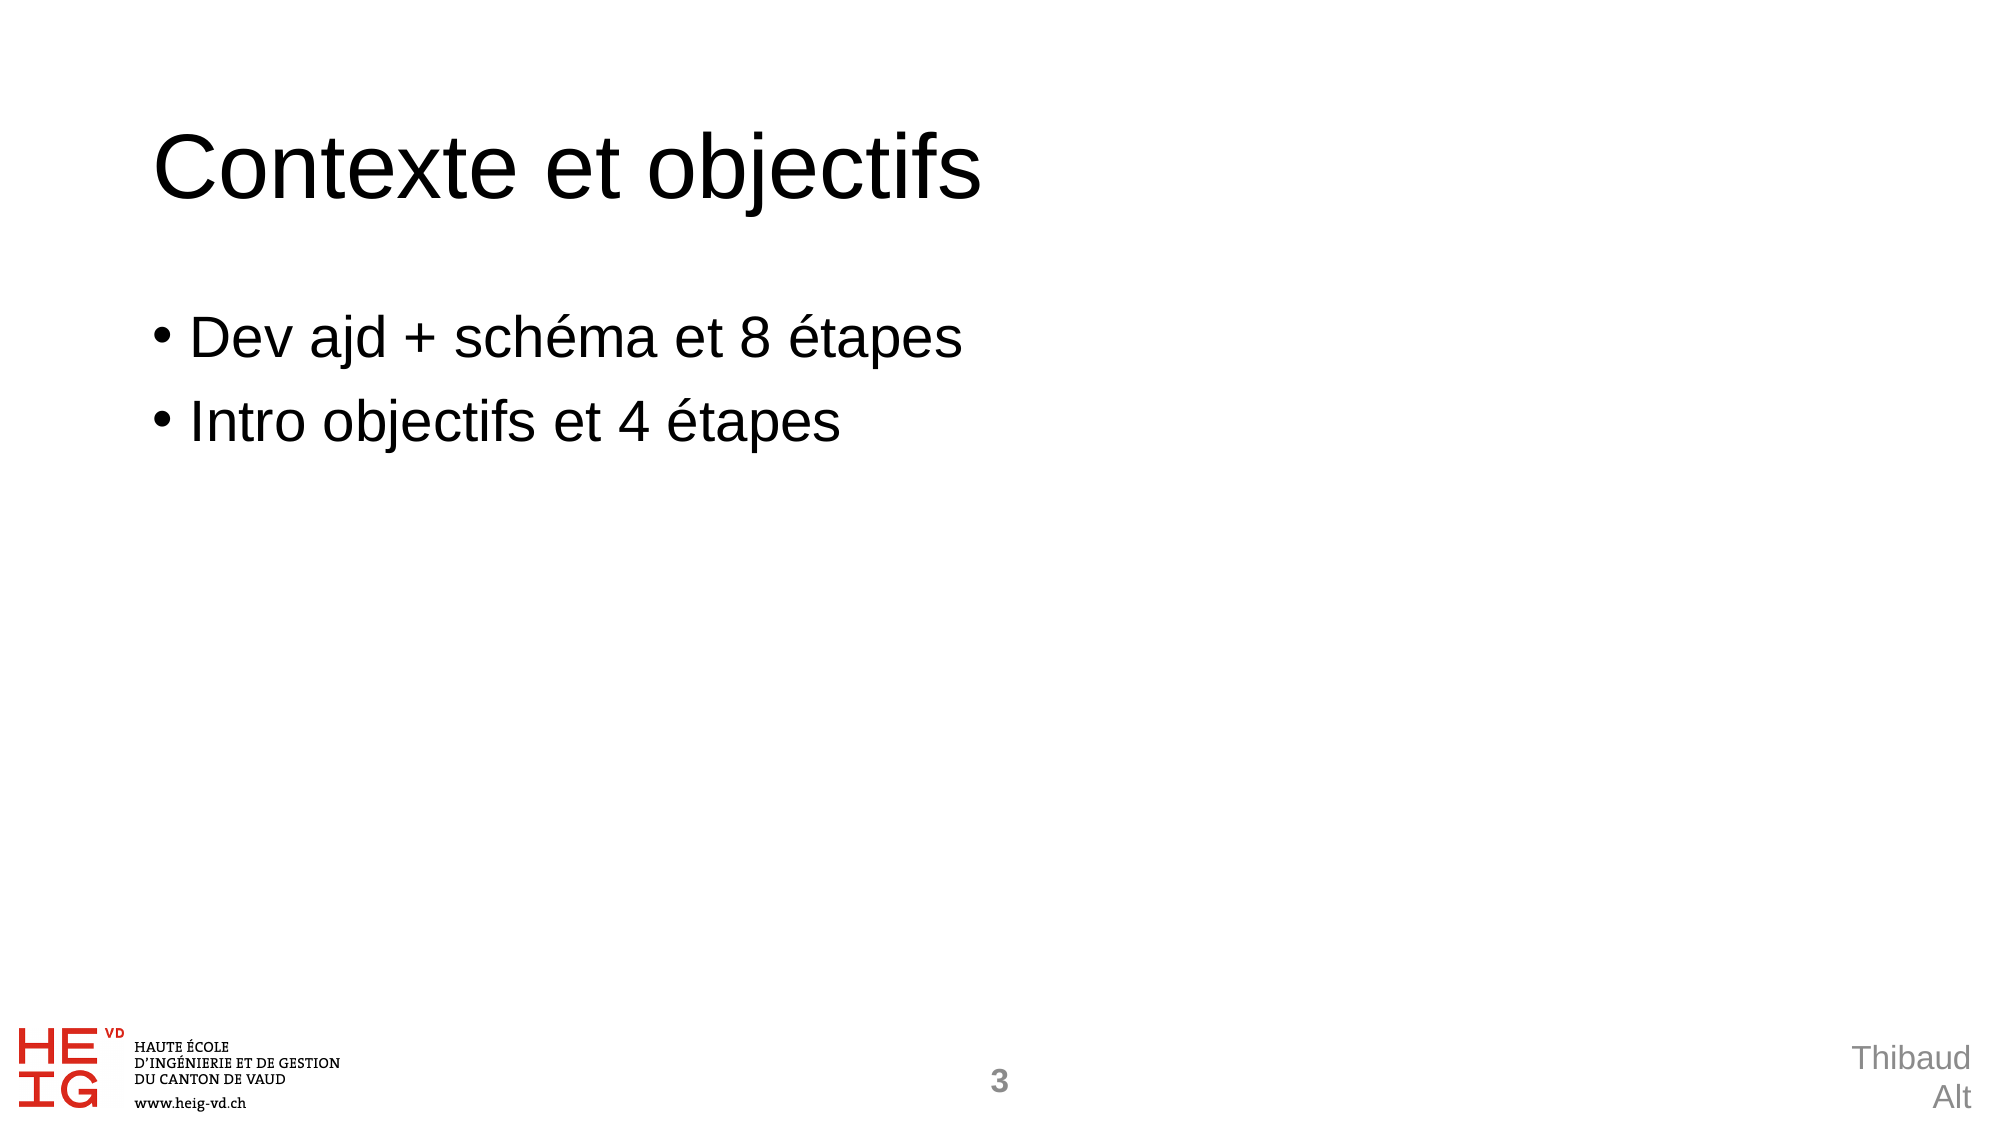

# Contexte et objectifs
Dev ajd + schéma et 8 étapes
Intro objectifs et 4 étapes
3